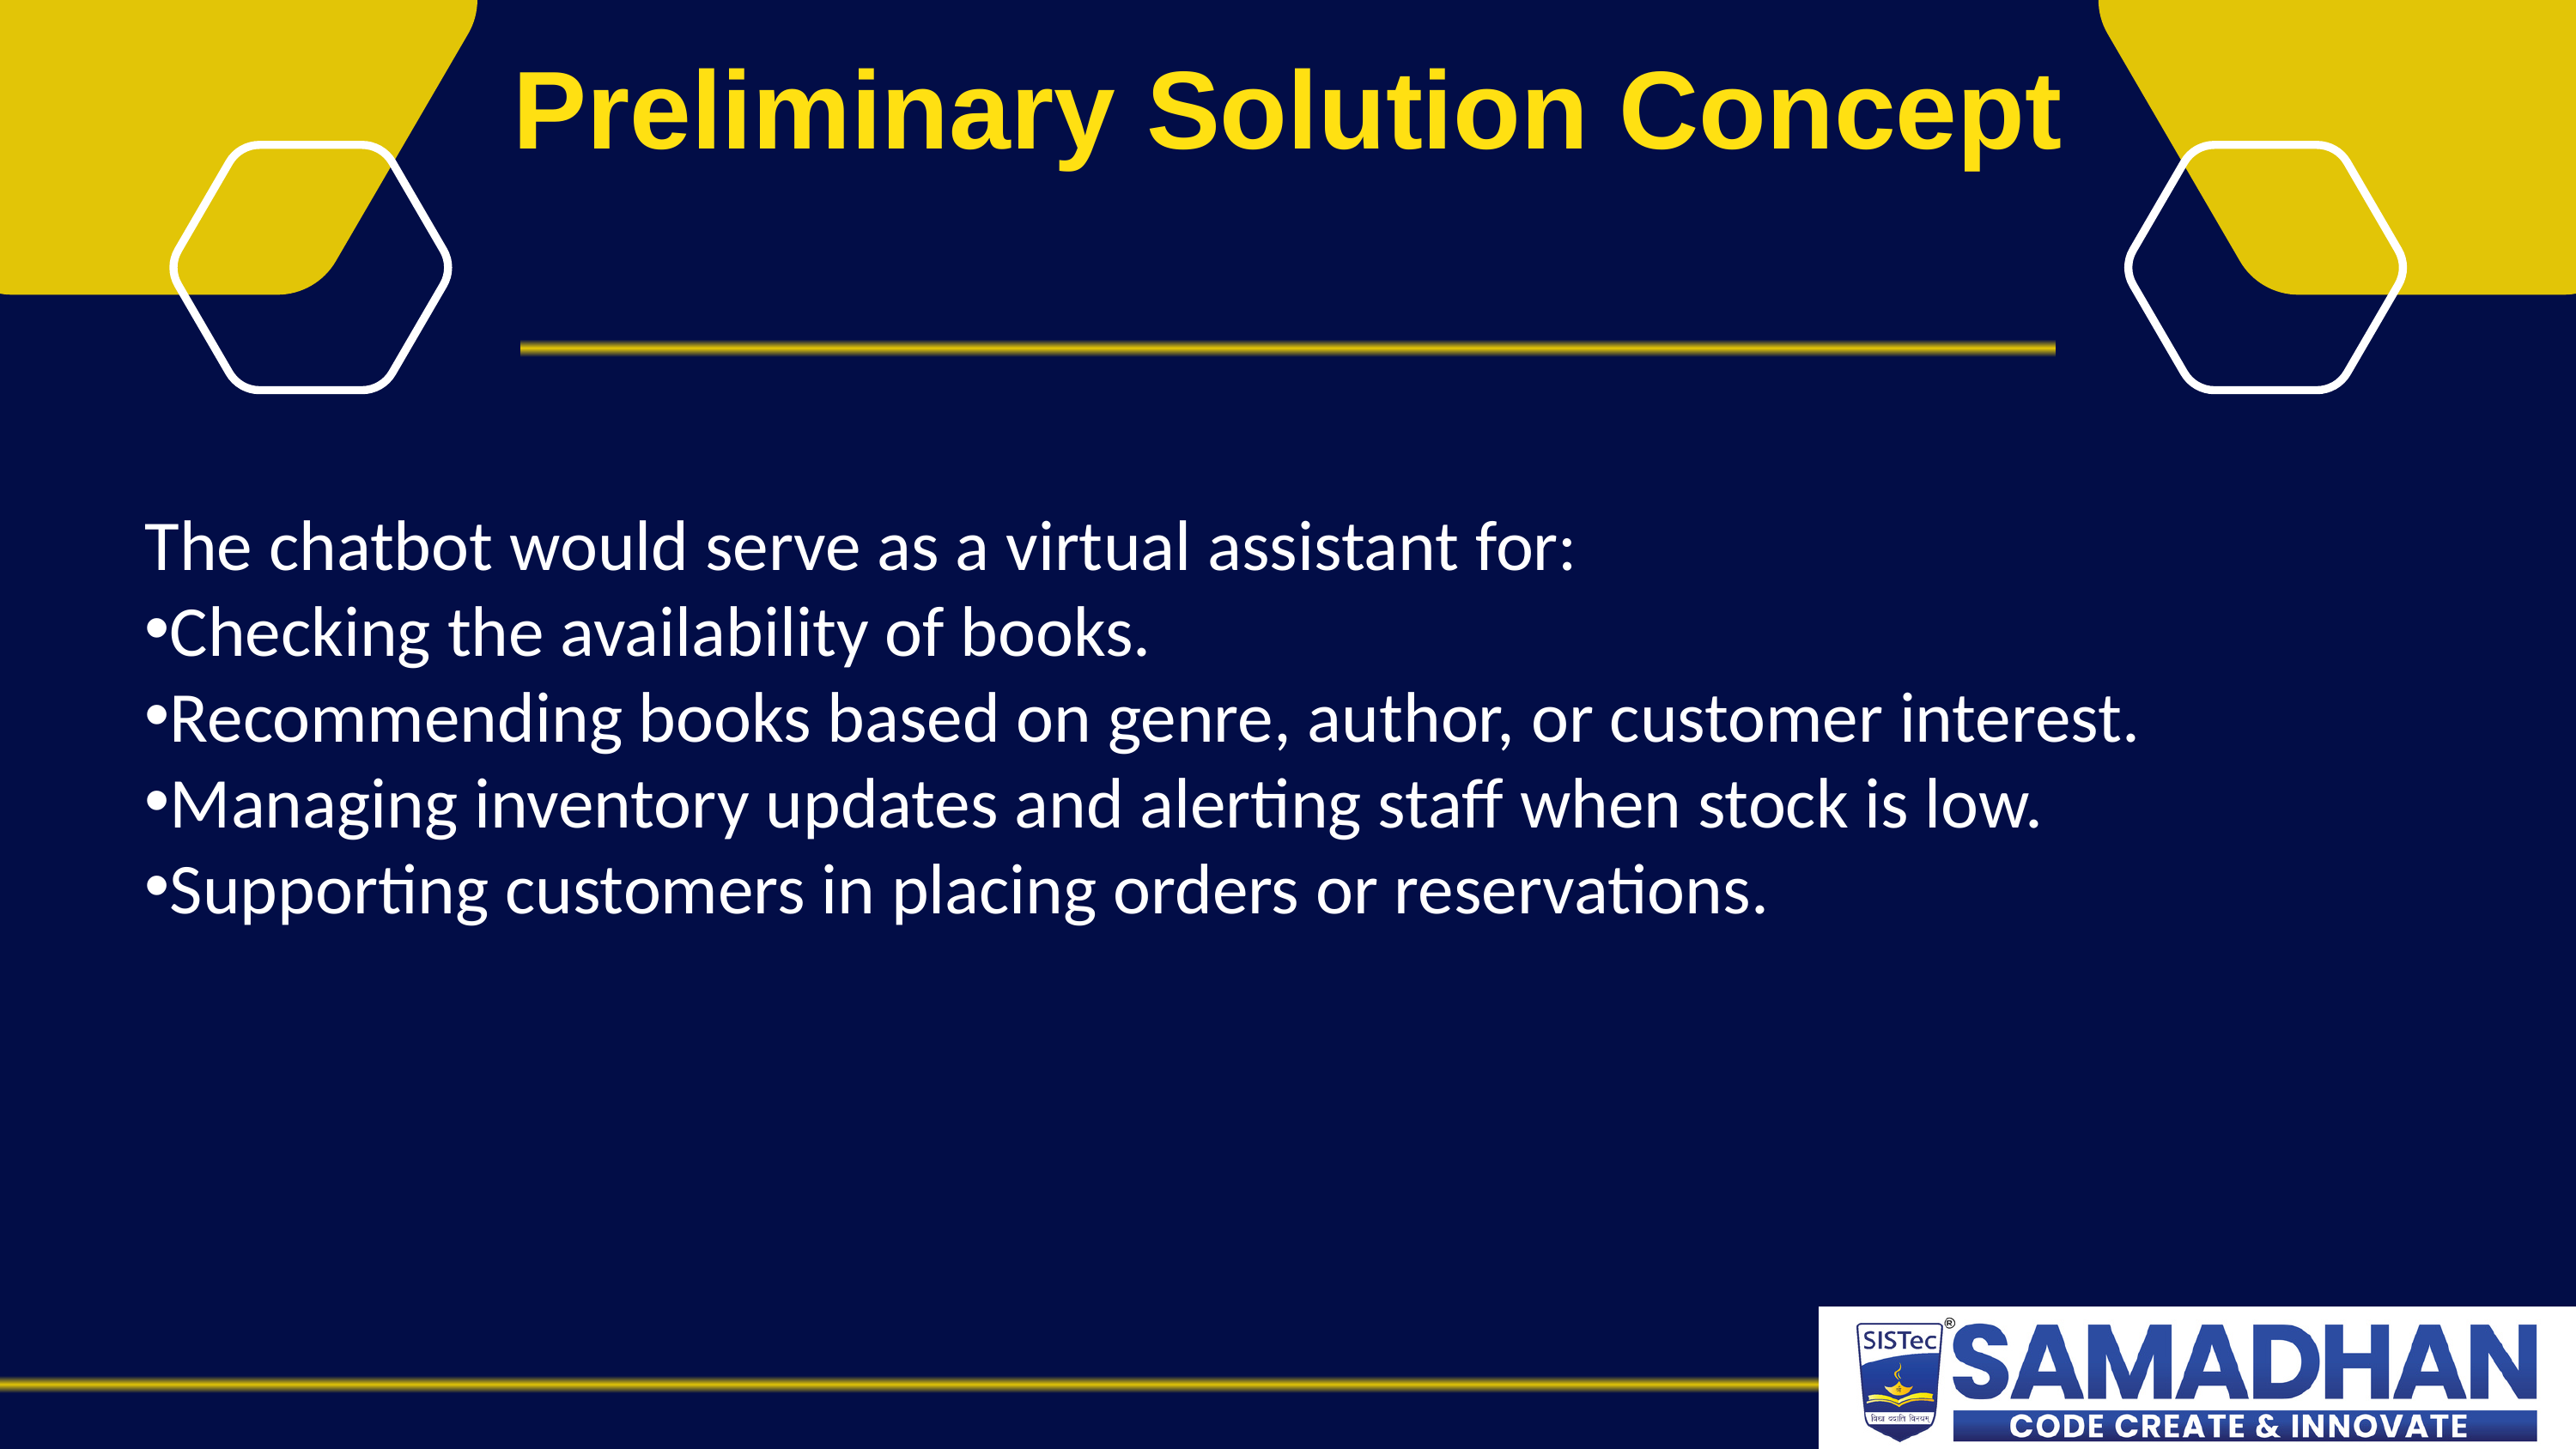

Preliminary Solution Concept

The chatbot would serve as a virtual assistant for:
Checking the availability of books.
Recommending books based on genre, author, or customer interest.
Managing inventory updates and alerting staff when stock is low.
Supporting customers in placing orders or reservations.